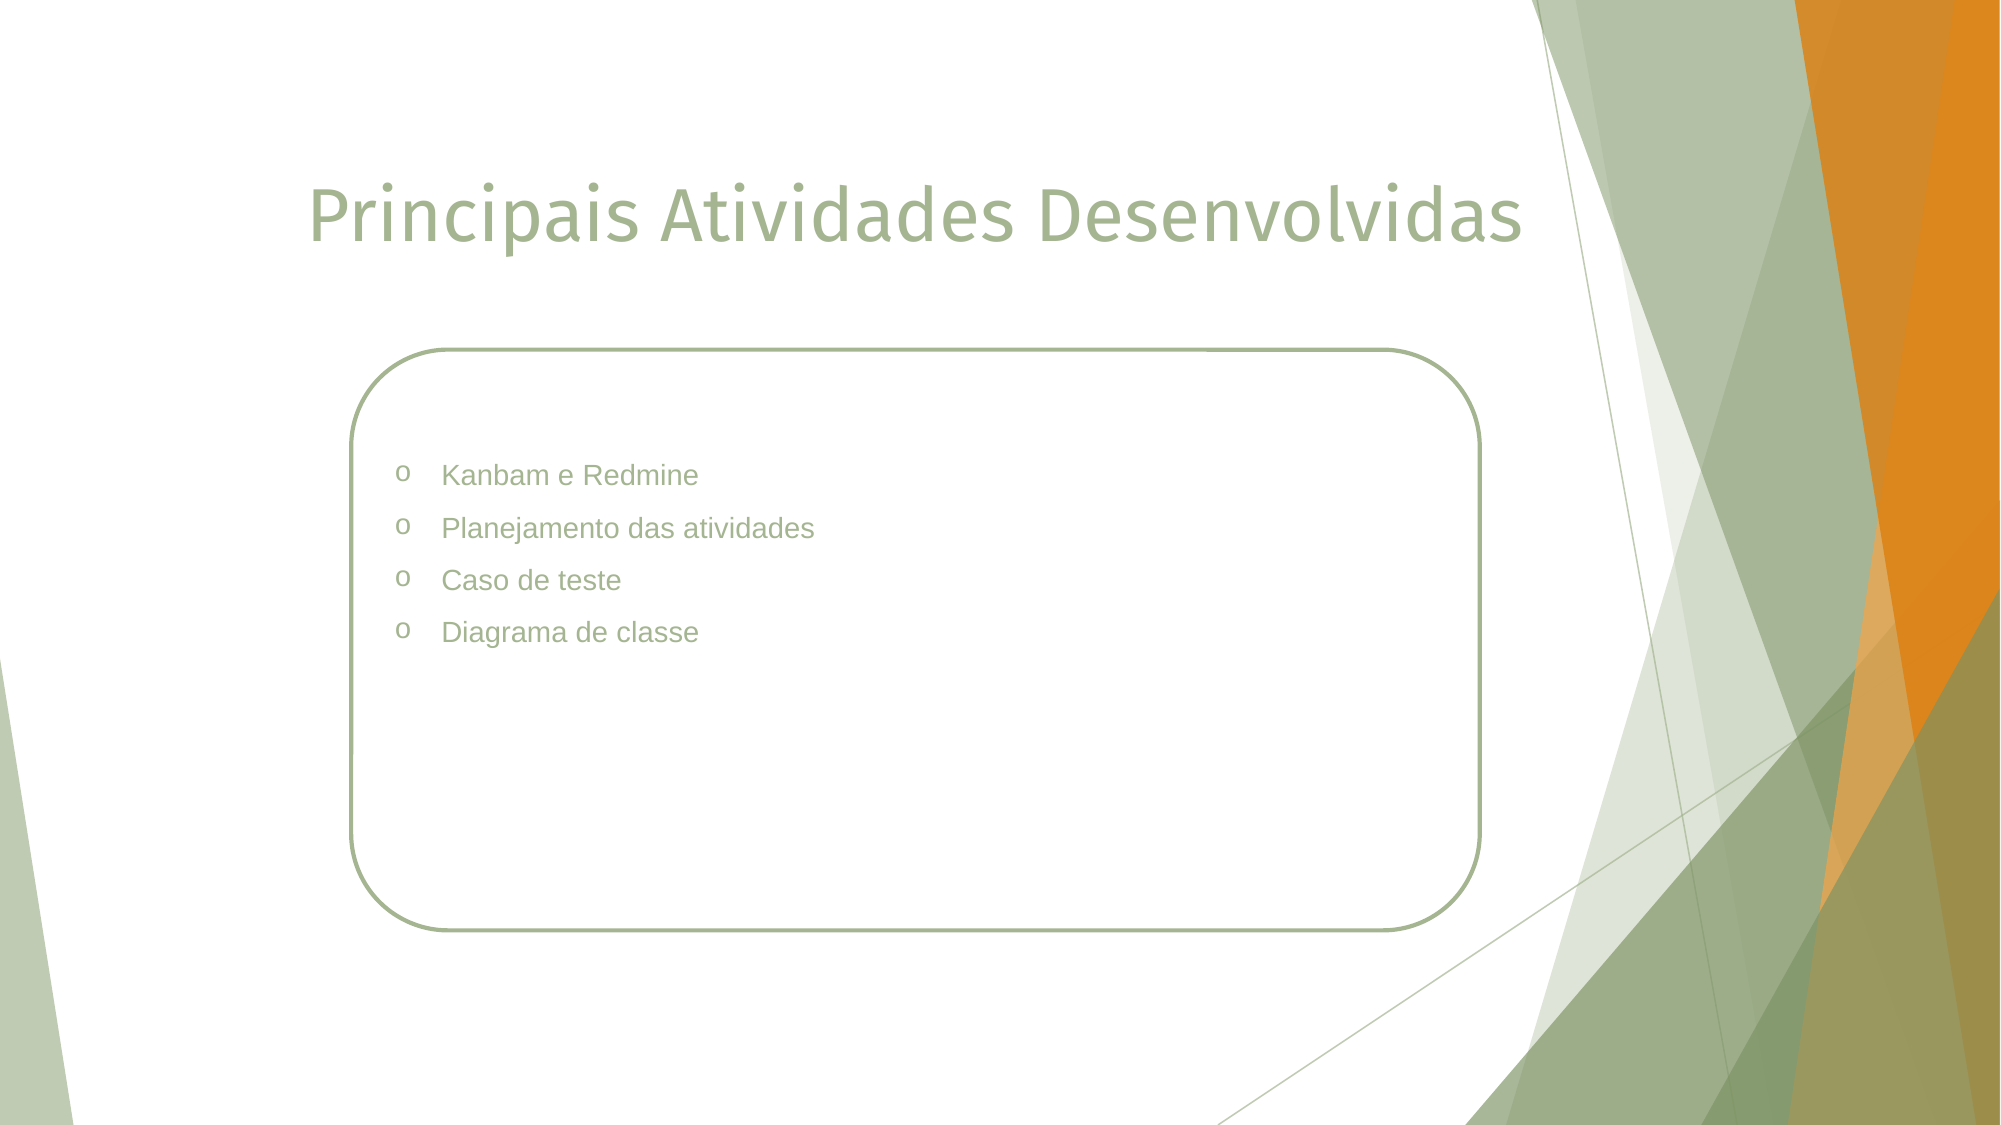

# Principais Atividades Desenvolvidas
Kanbam e Redmine
Planejamento das atividades
Caso de teste
Diagrama de classe